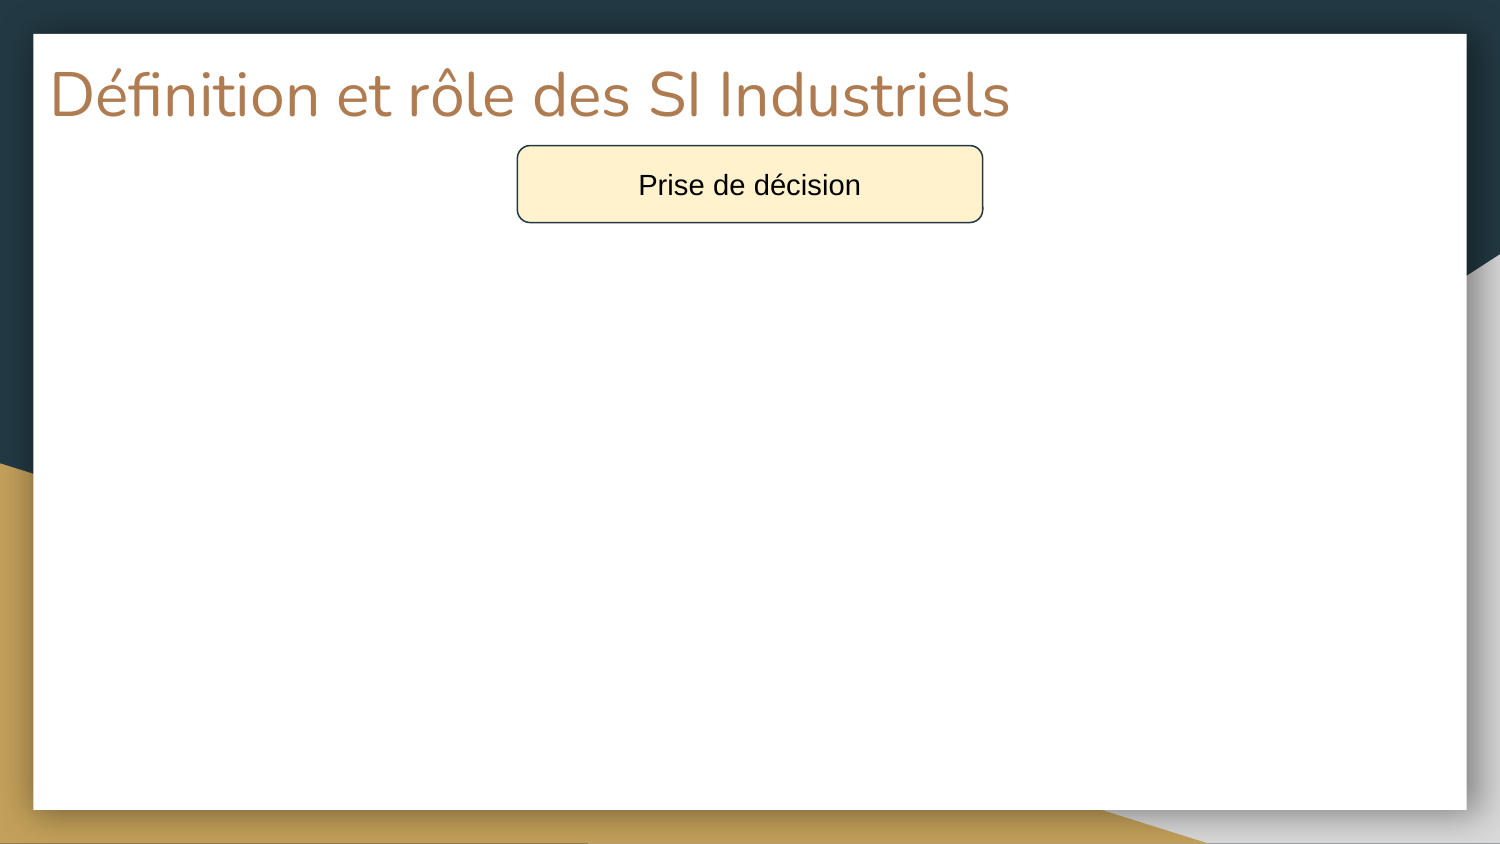

# Définition et rôle des SI Industriels
Prise de décision